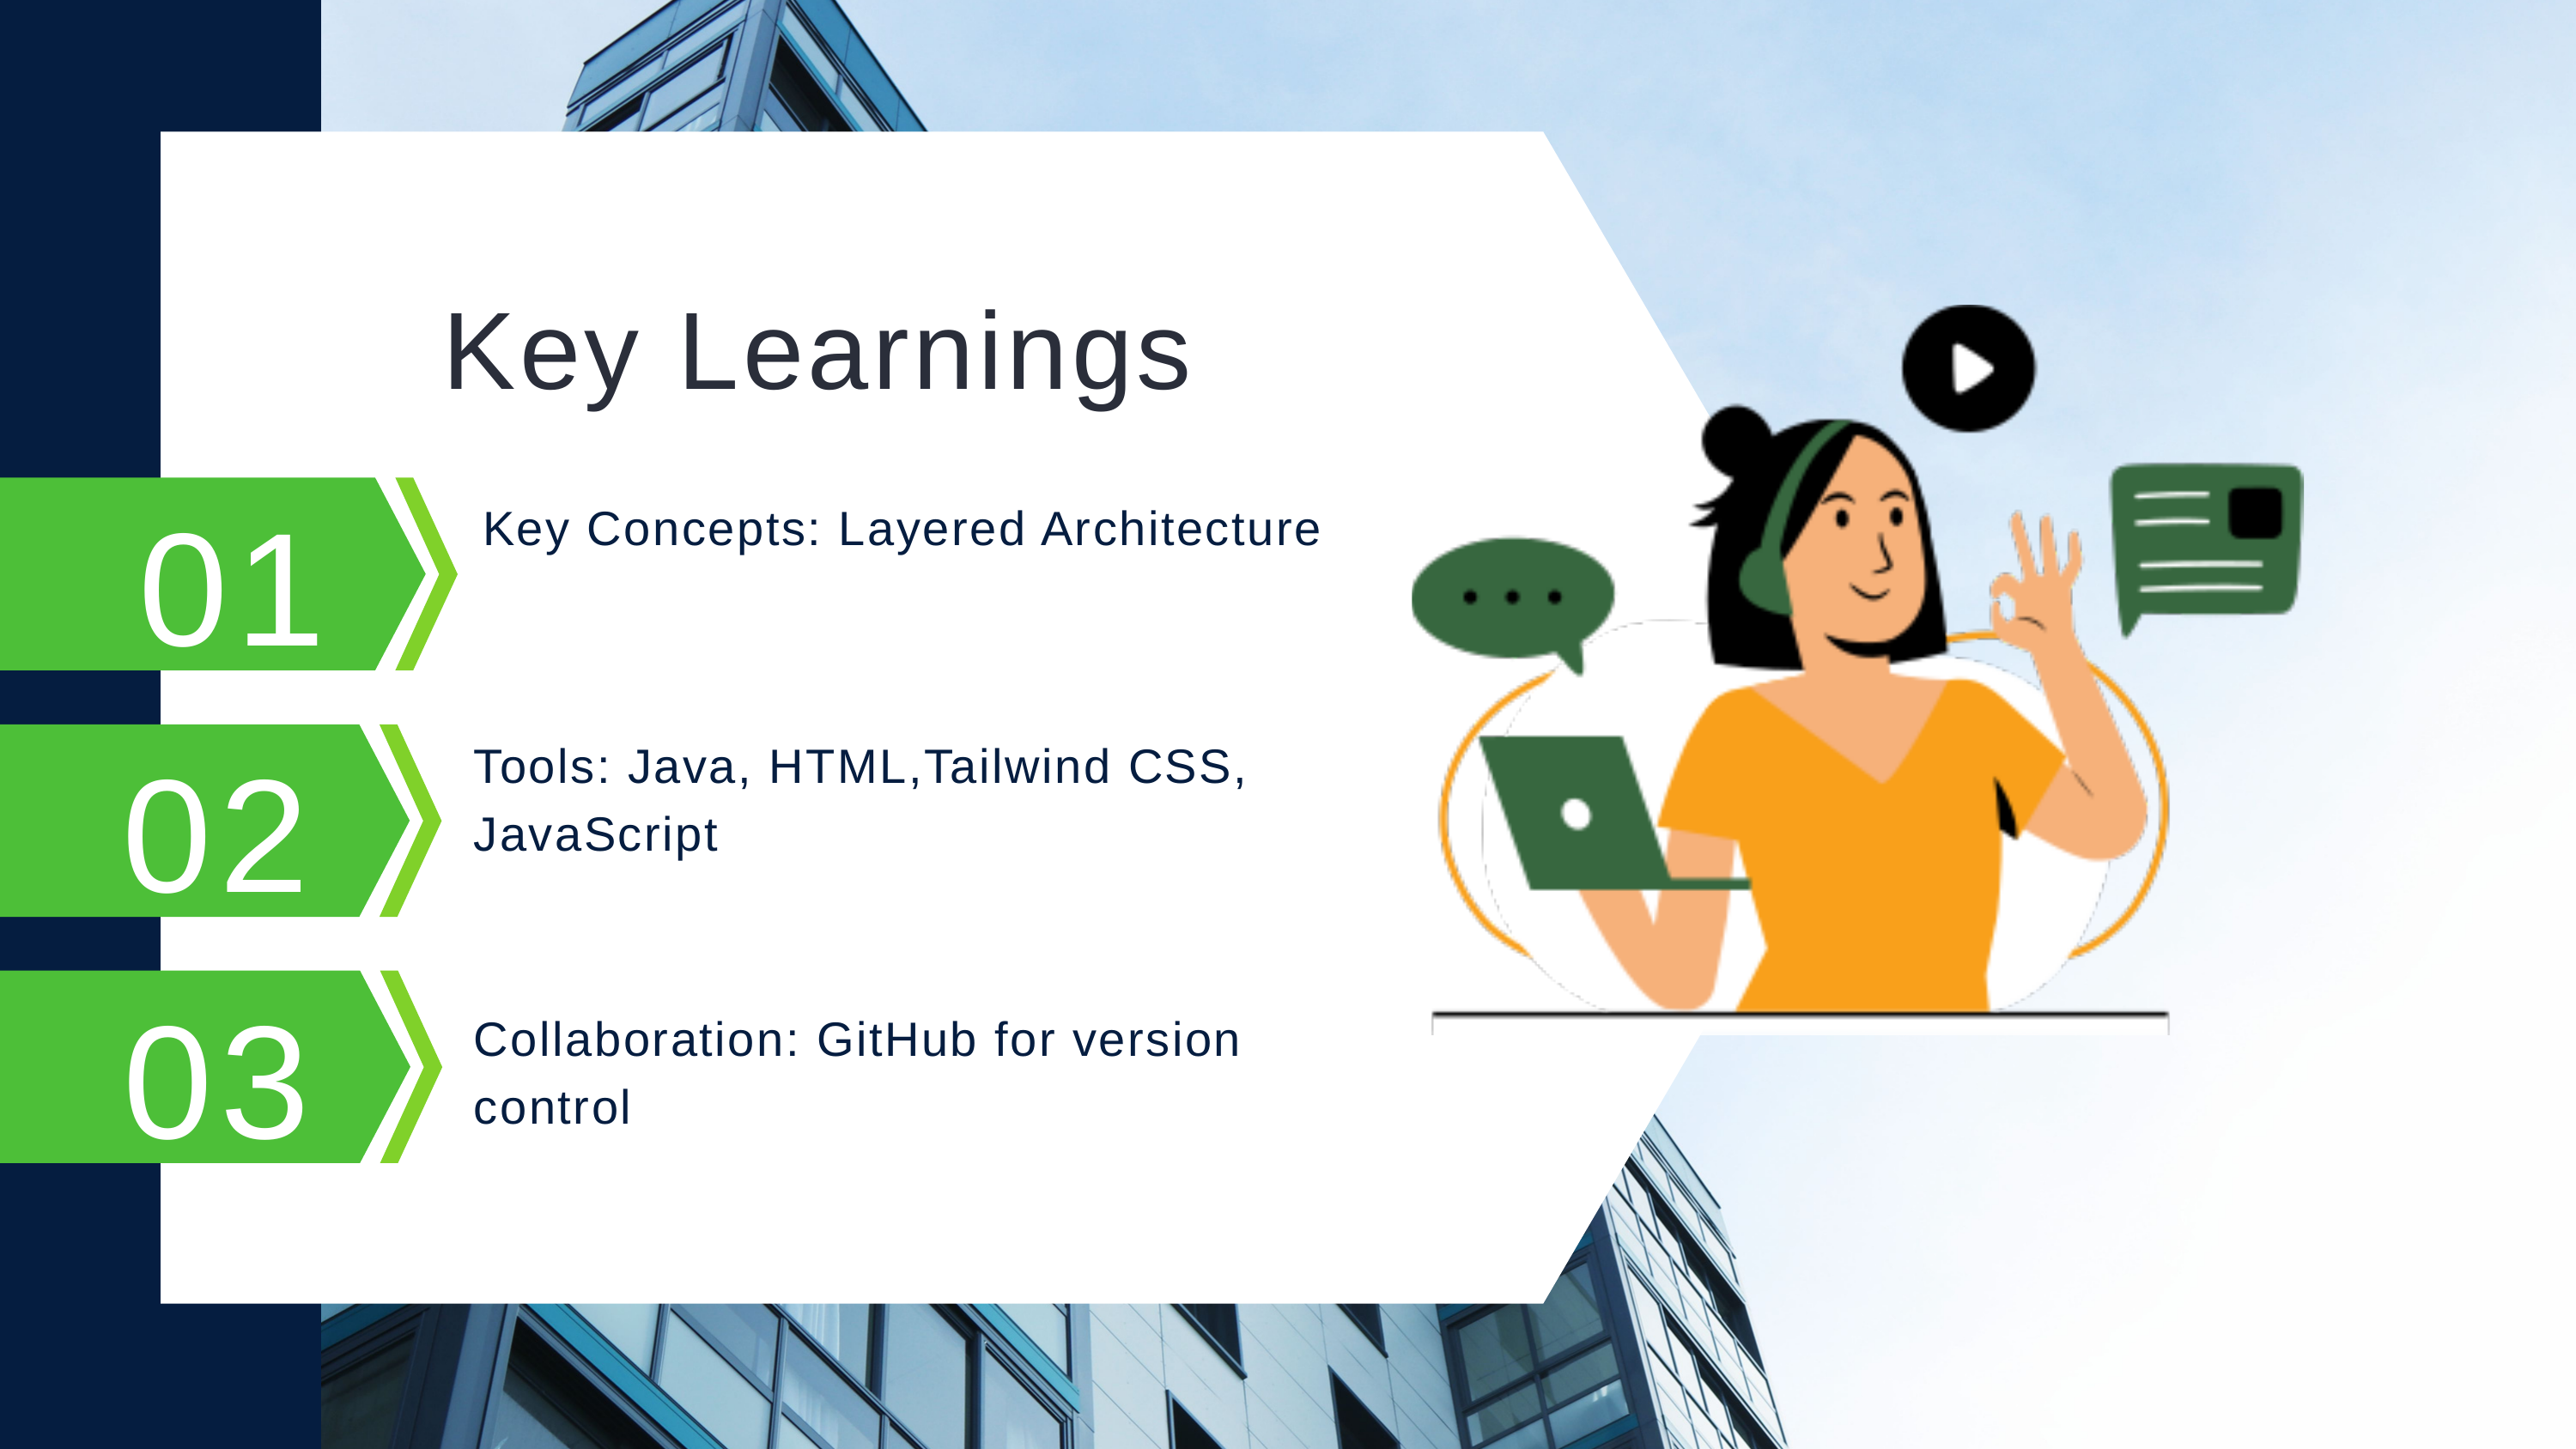

Key Learnings

01

Key Concepts: Layered Architecture
02

Tools: Java, HTML,Tailwind CSS, JavaScript
03

Collaboration: GitHub for version control